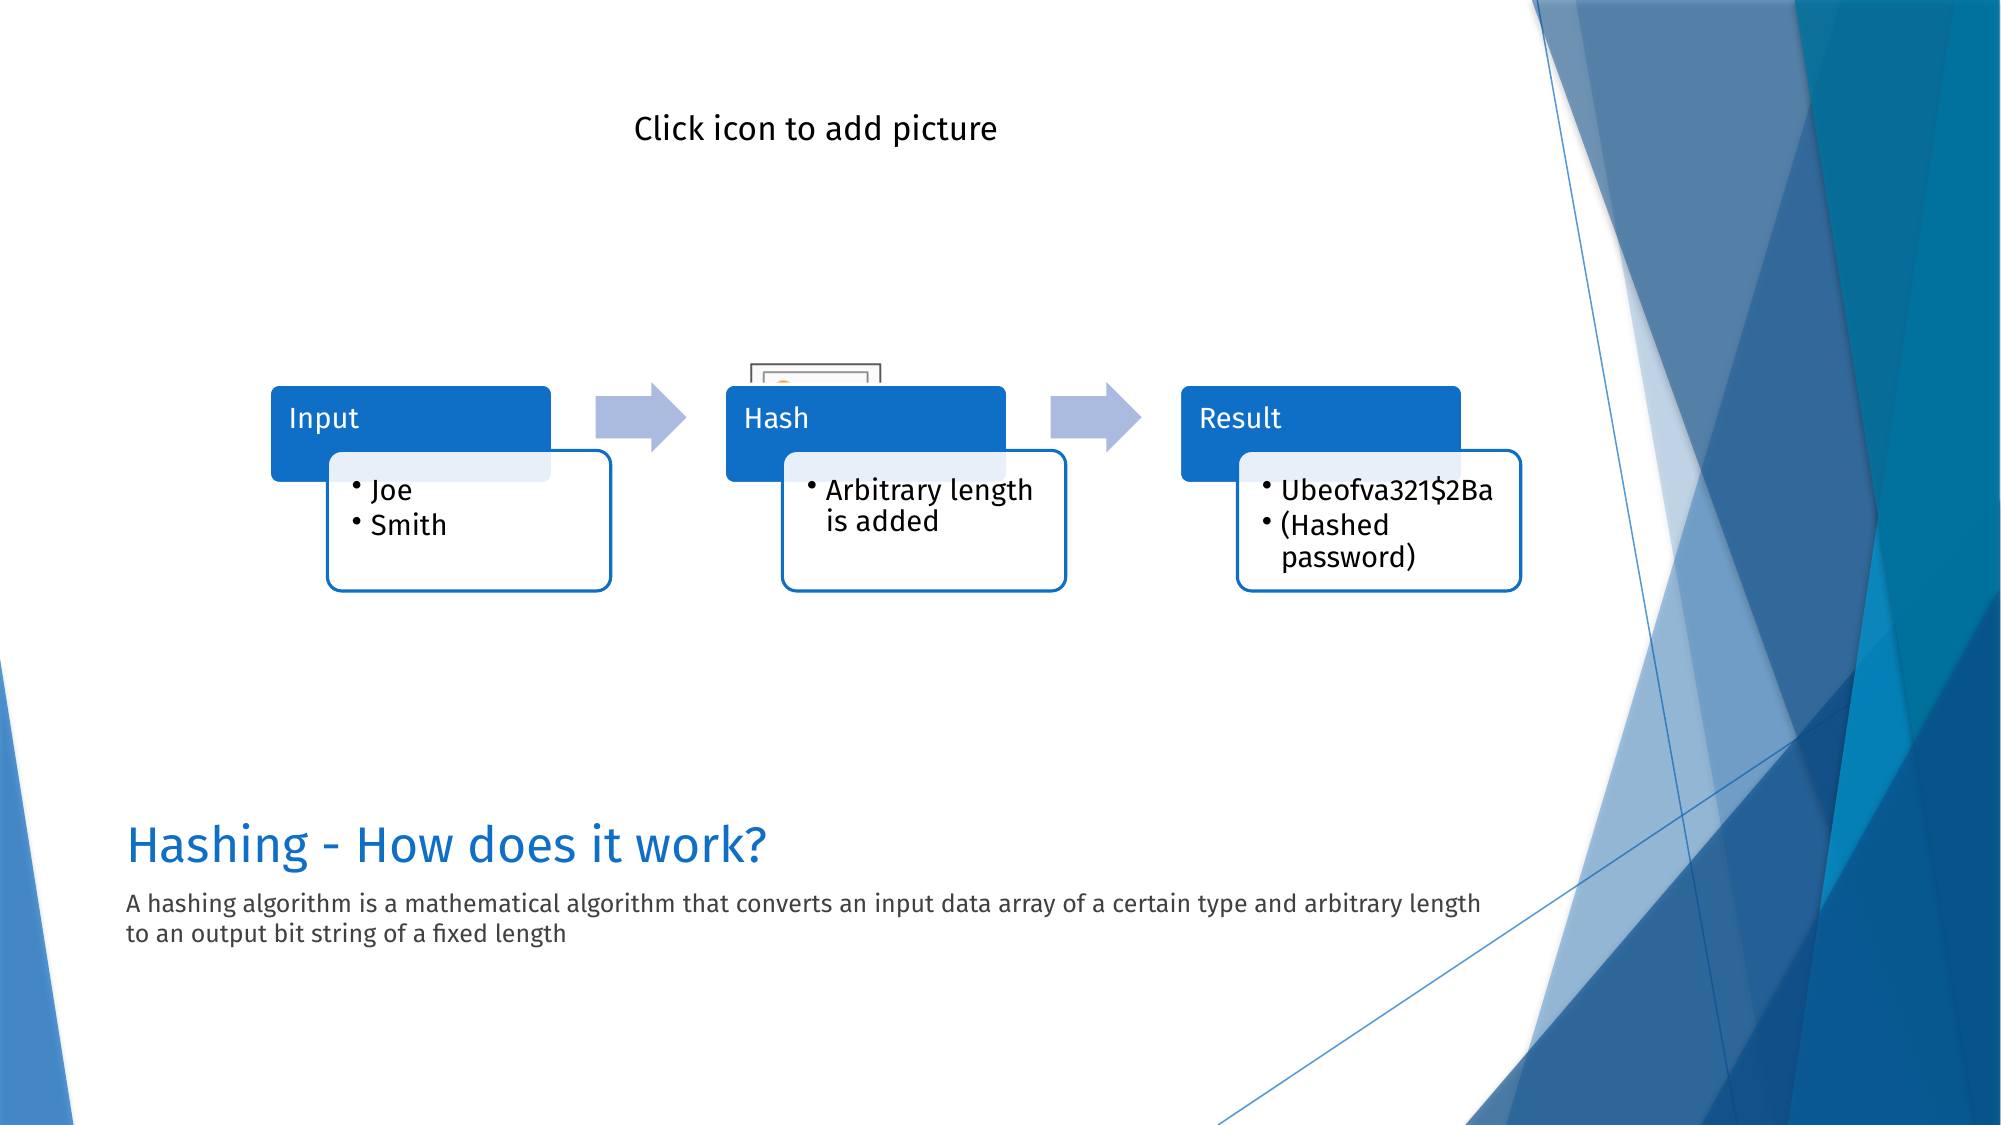

Input
Joe
Smith

Hash
Arbitrary length is added

Result
Ubeofva321$2Ba
(Hashed password)
# Hashing - How does it work?
A hashing algorithm is a mathematical algorithm that converts an input data array of a certain type and arbitrary length to an output bit string of a fixed length